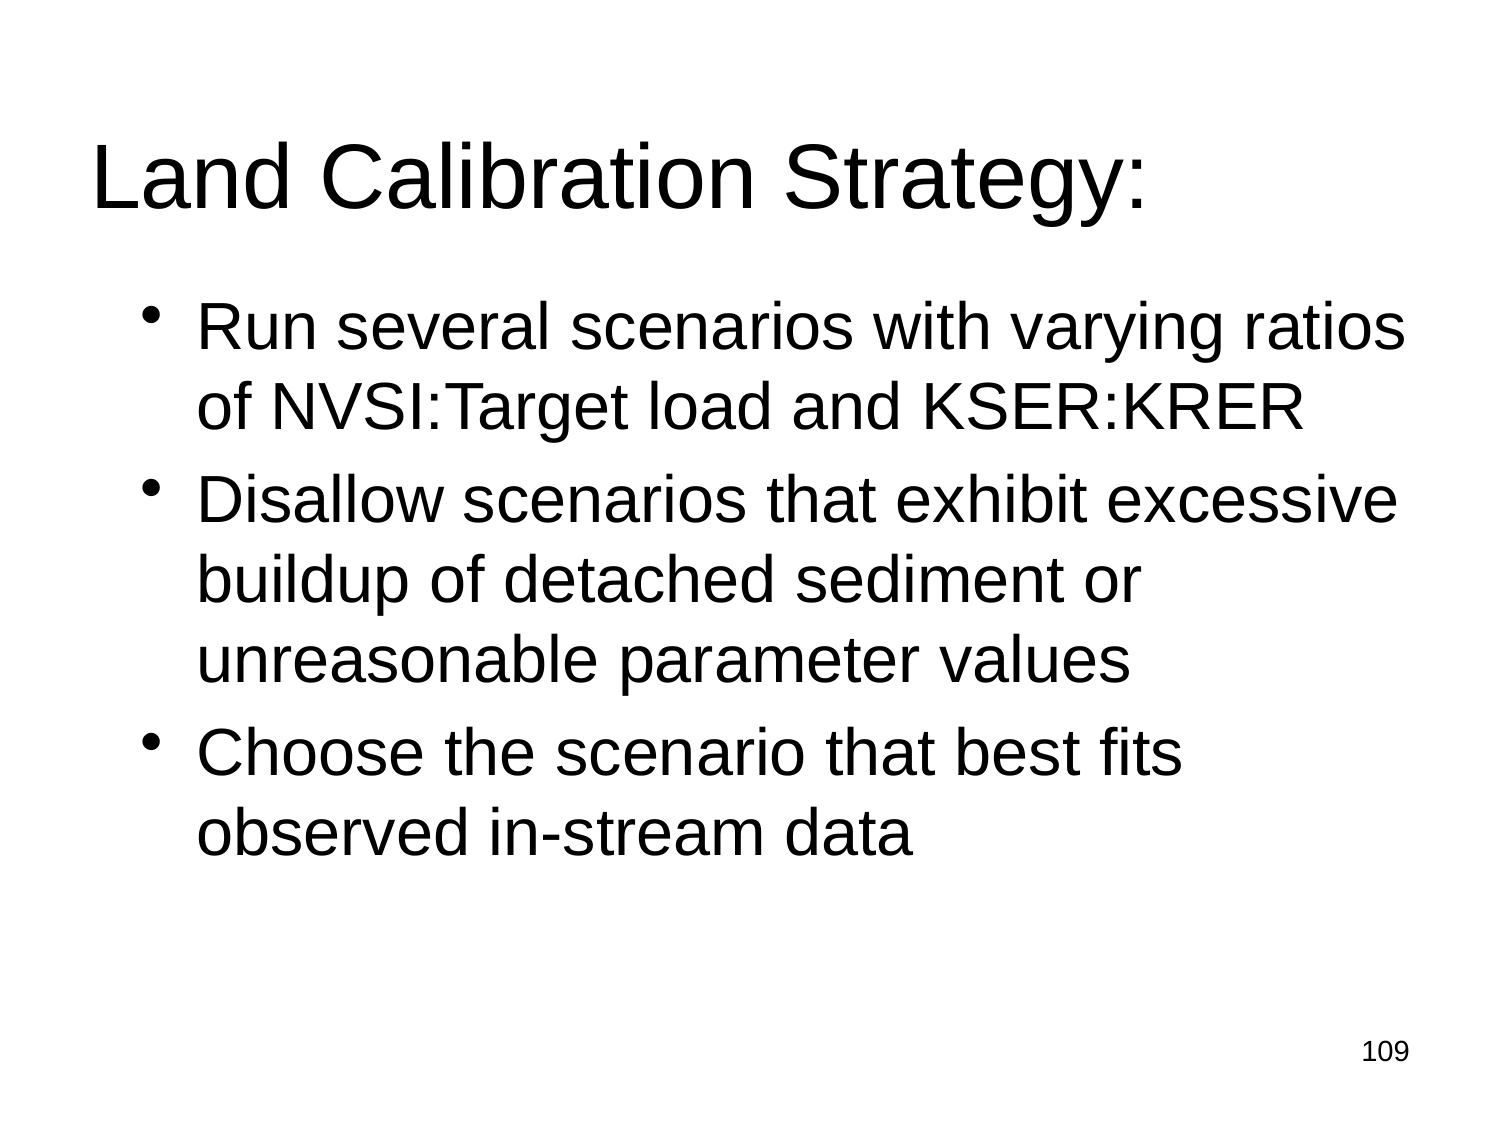

# Land Calibration Strategy:
Run several scenarios with varying ratios of NVSI:Target load and KSER:KRER
Disallow scenarios that exhibit excessive buildup of detached sediment or unreasonable parameter values
Choose the scenario that best fits observed in-stream data
109